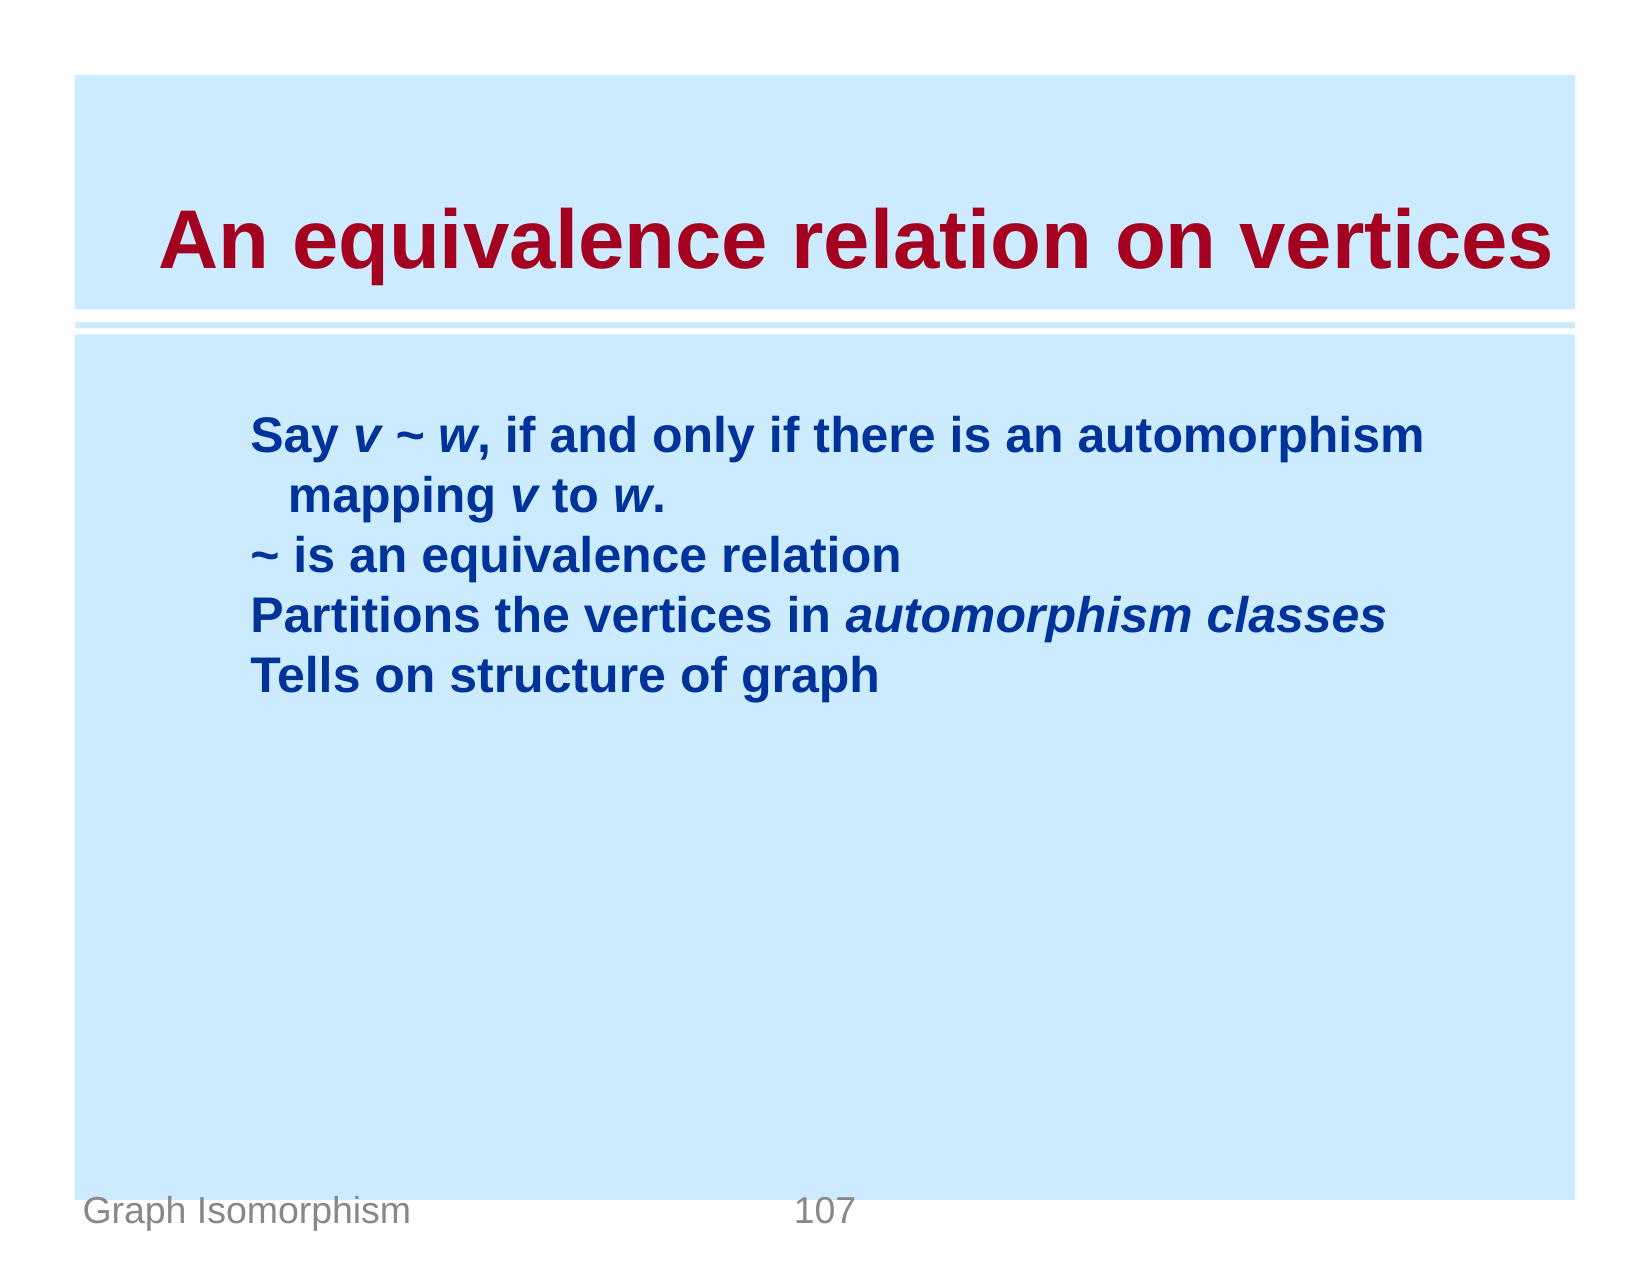

# An equivalence relation on vertices
Say v ~ w, if and only if there is an automorphism mapping v to w.
~ is an equivalence relation
Partitions the vertices in automorphism classes
Tells on structure of graph
Graph Isomorphism
107